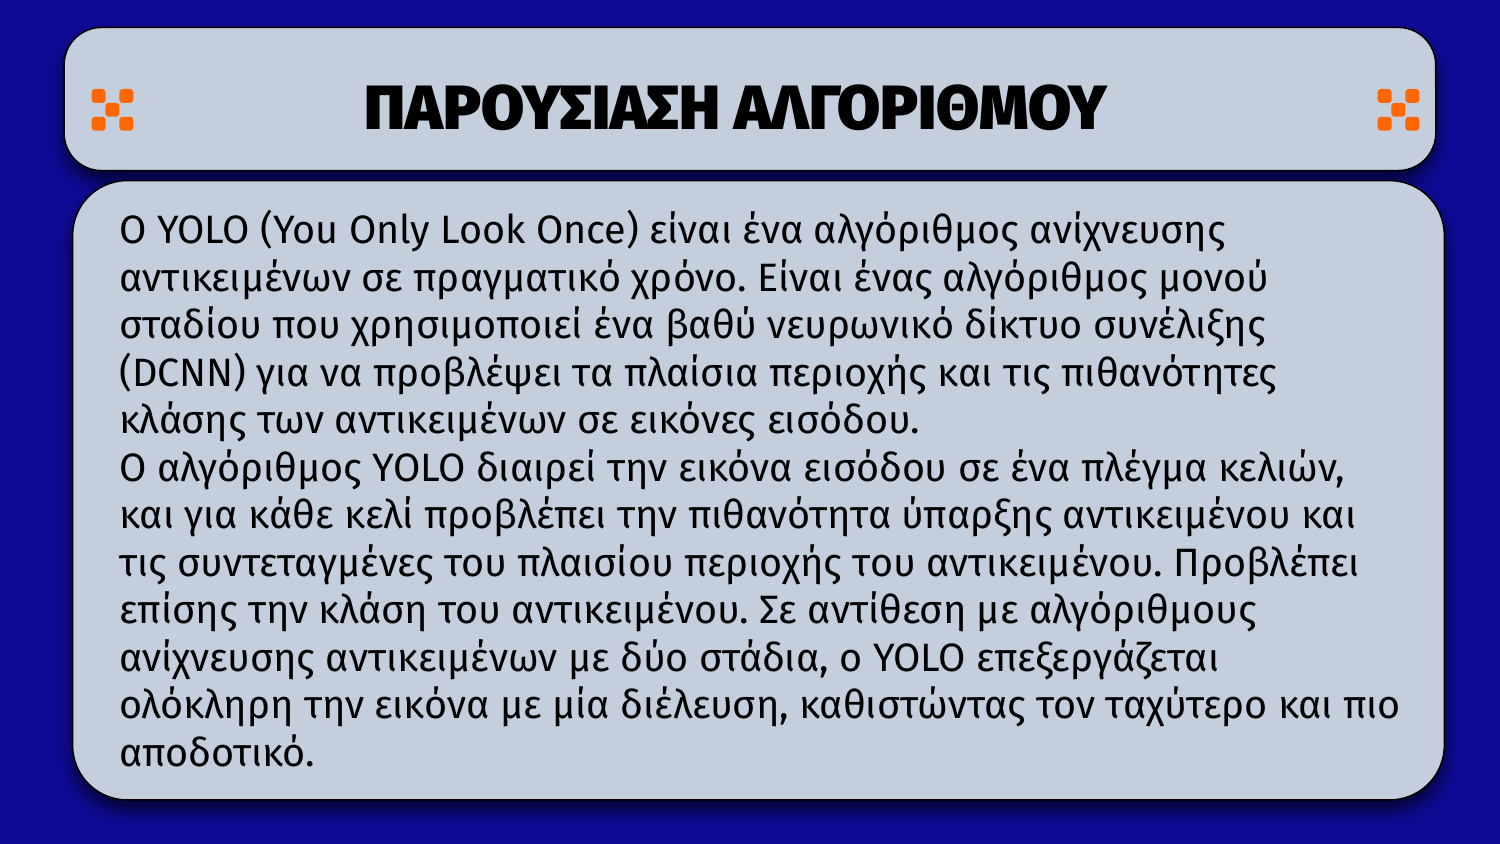

# ΠΑΡΟΥΣΙΑΣΗ ΑΛΓΟΡΙΘΜΟΥ

Ο YOLO (You Only Look Once) είναι ένα αλγόριθμος ανίχνευσης αντικειμένων σε πραγματικό χρόνο. Είναι ένας αλγόριθμος μονού σταδίου που χρησιμοποιεί ένα βαθύ νευρωνικό δίκτυο συνέλιξης (DCNN) για να προβλέψει τα πλαίσια περιοχής και τις πιθανότητες κλάσης των αντικειμένων σε εικόνες εισόδου.
Ο αλγόριθμος YOLO διαιρεί την εικόνα εισόδου σε ένα πλέγμα κελιών, και για κάθε κελί προβλέπει την πιθανότητα ύπαρξης αντικειμένου και τις συντεταγμένες του πλαισίου περιοχής του αντικειμένου. Προβλέπει επίσης την κλάση του αντικειμένου. Σε αντίθεση με αλγόριθμους ανίχνευσης αντικειμένων με δύο στάδια, ο YOLO επεξεργάζεται ολόκληρη την εικόνα με μία διέλευση, καθιστώντας τον ταχύτερο και πιο αποδοτικό.